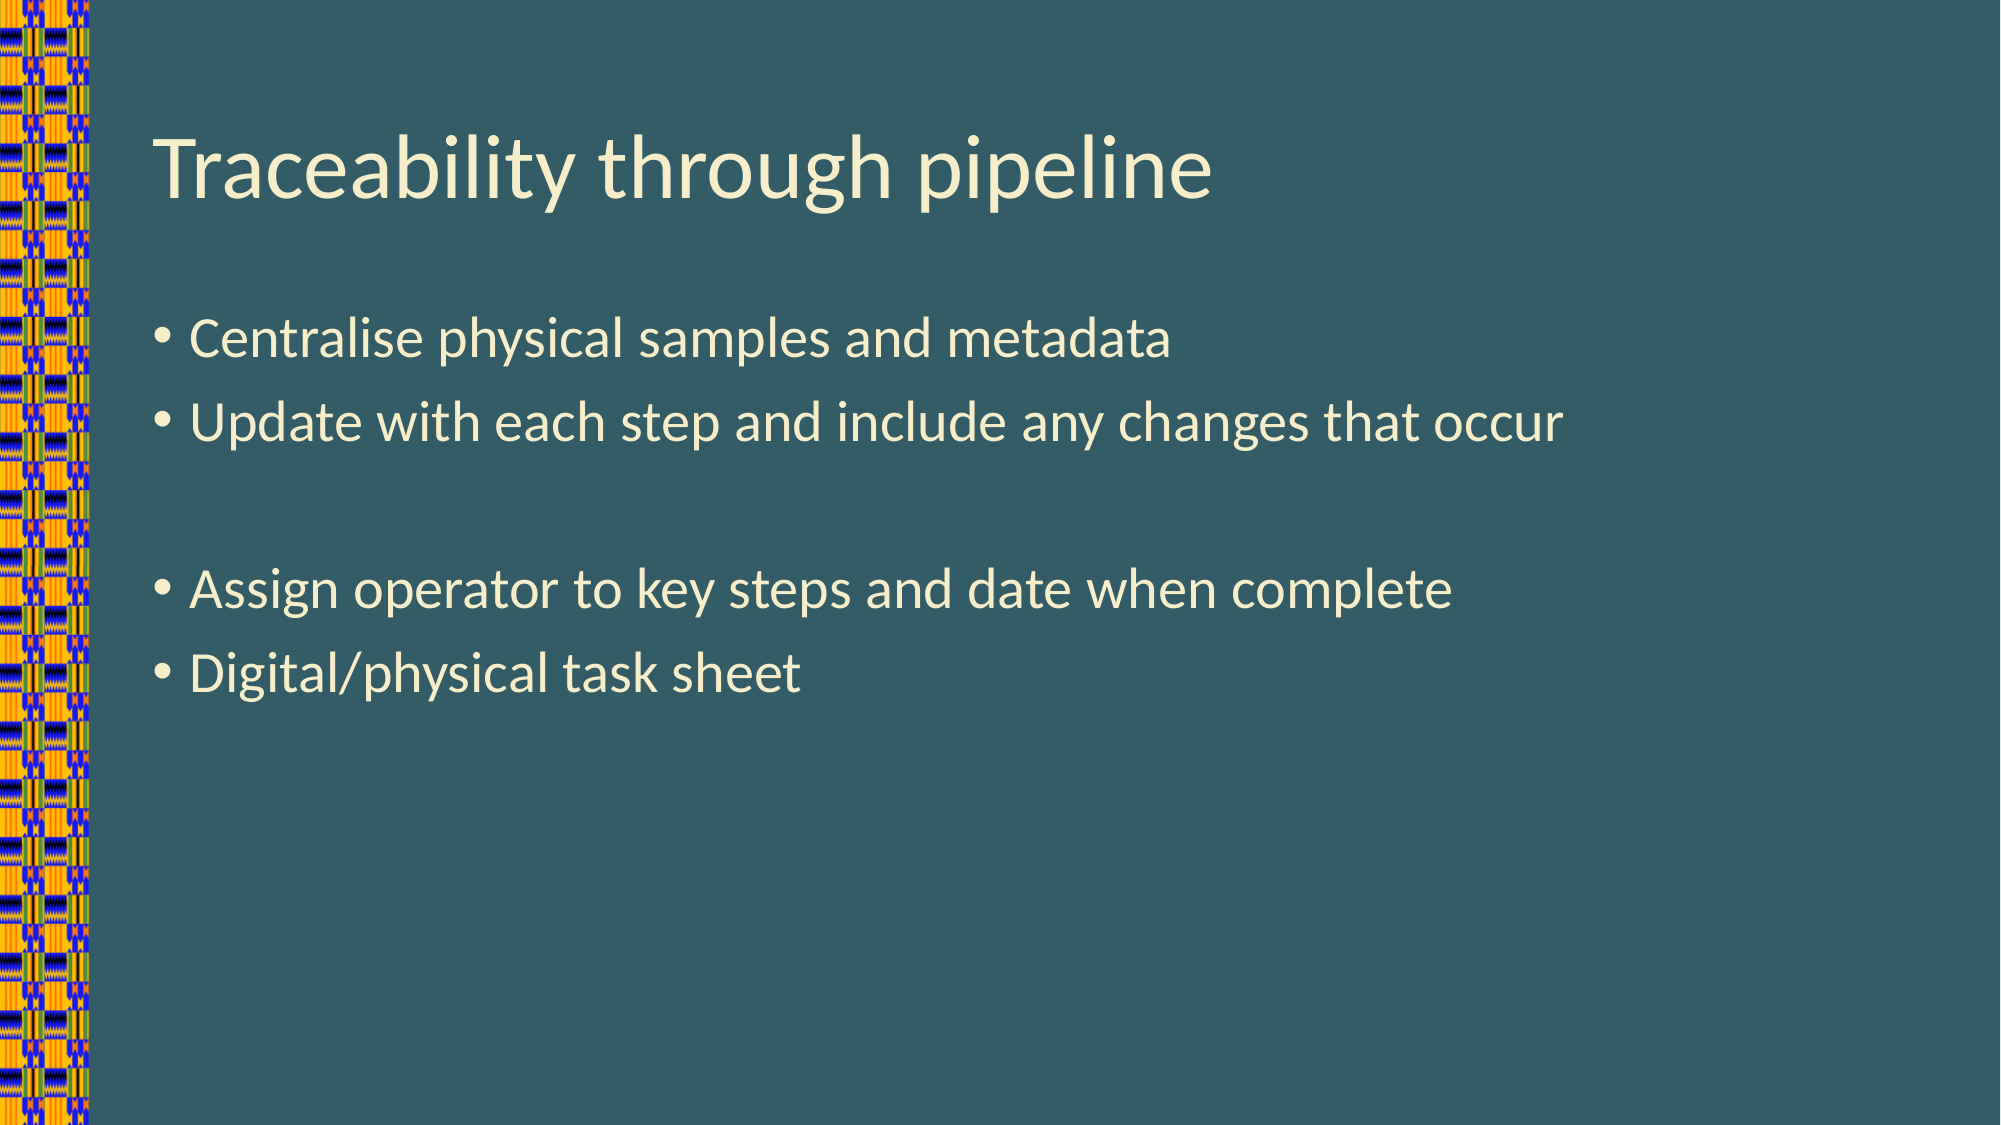

# Traceability through pipeline
Centralise physical samples and metadata
Update with each step and include any changes that occur

Assign operator to key steps and date when complete
Digital/physical task sheet